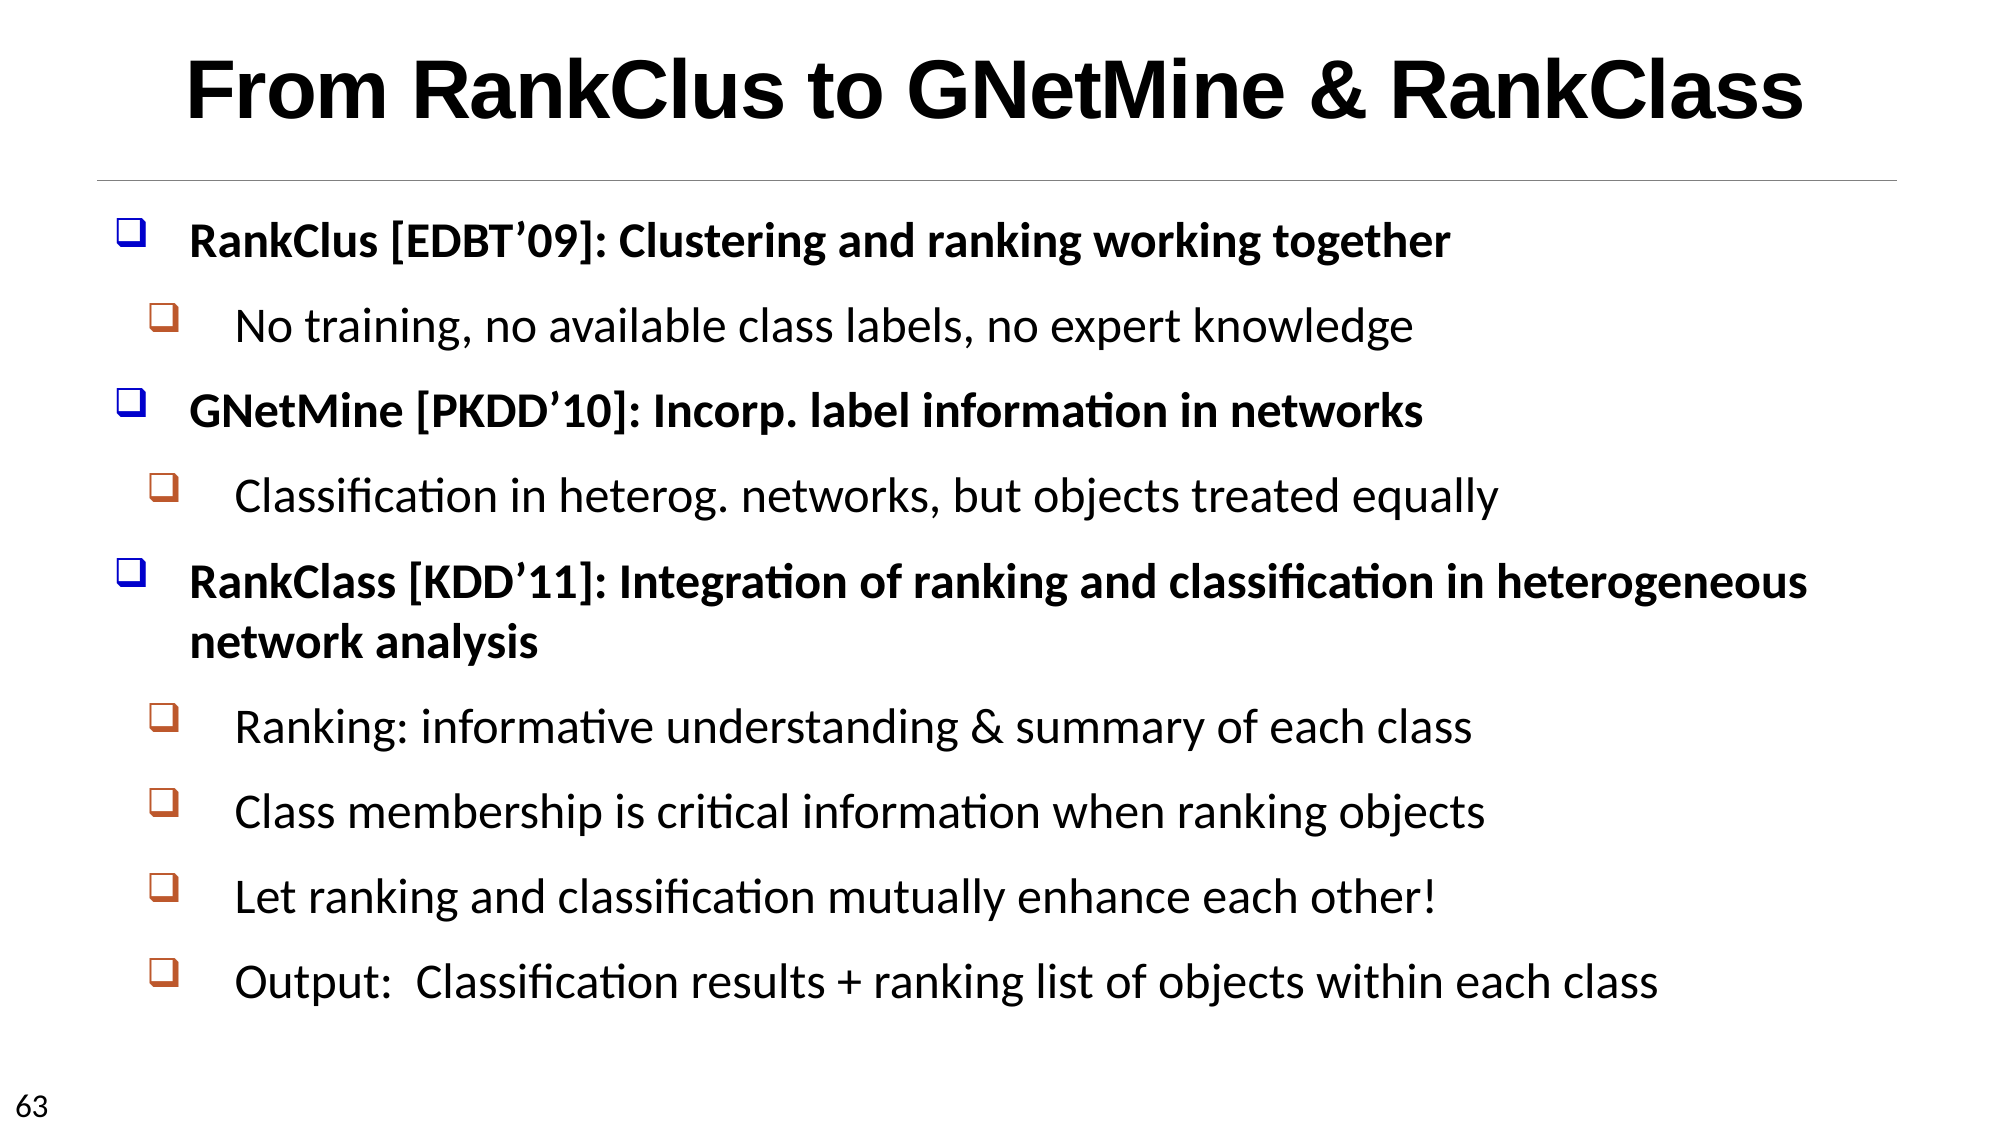

# From RankClus to GNetMine & RankClass
RankClus [EDBT’09]: Clustering and ranking working together
No training, no available class labels, no expert knowledge
GNetMine [PKDD’10]: Incorp. label information in networks
Classification in heterog. networks, but objects treated equally
RankClass [KDD’11]: Integration of ranking and classification in heterogeneous network analysis
Ranking: informative understanding & summary of each class
Class membership is critical information when ranking objects
Let ranking and classification mutually enhance each other!
Output:  Classification results + ranking list of objects within each class